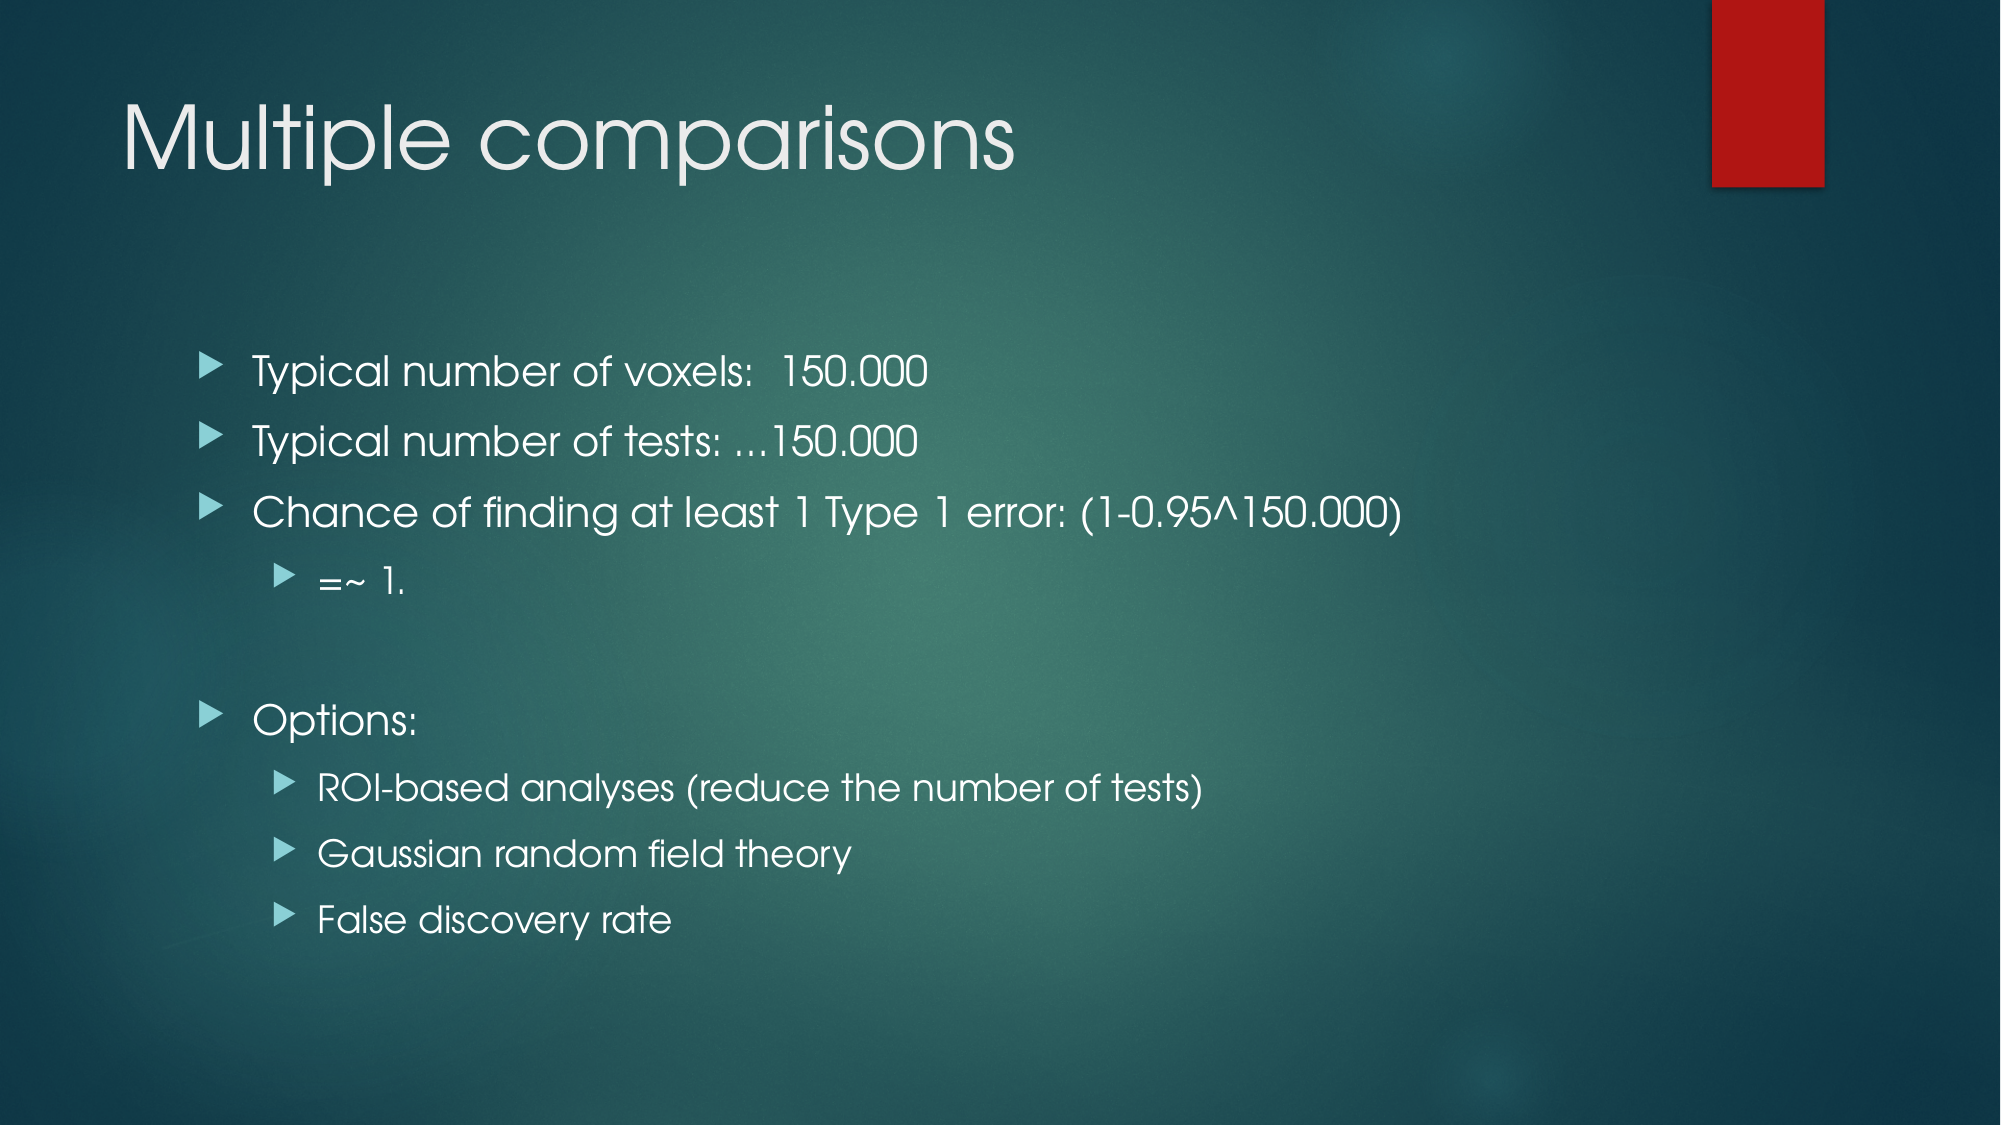

# Multiple comparisons
Typical number of voxels:  150.000
Typical number of tests: …150.000
Chance of finding at least 1 Type 1 error: (1-0.95^150.000)
=~ 1.

Options:
ROI-based analyses (reduce the number of tests)
Gaussian random field theory
False discovery rate